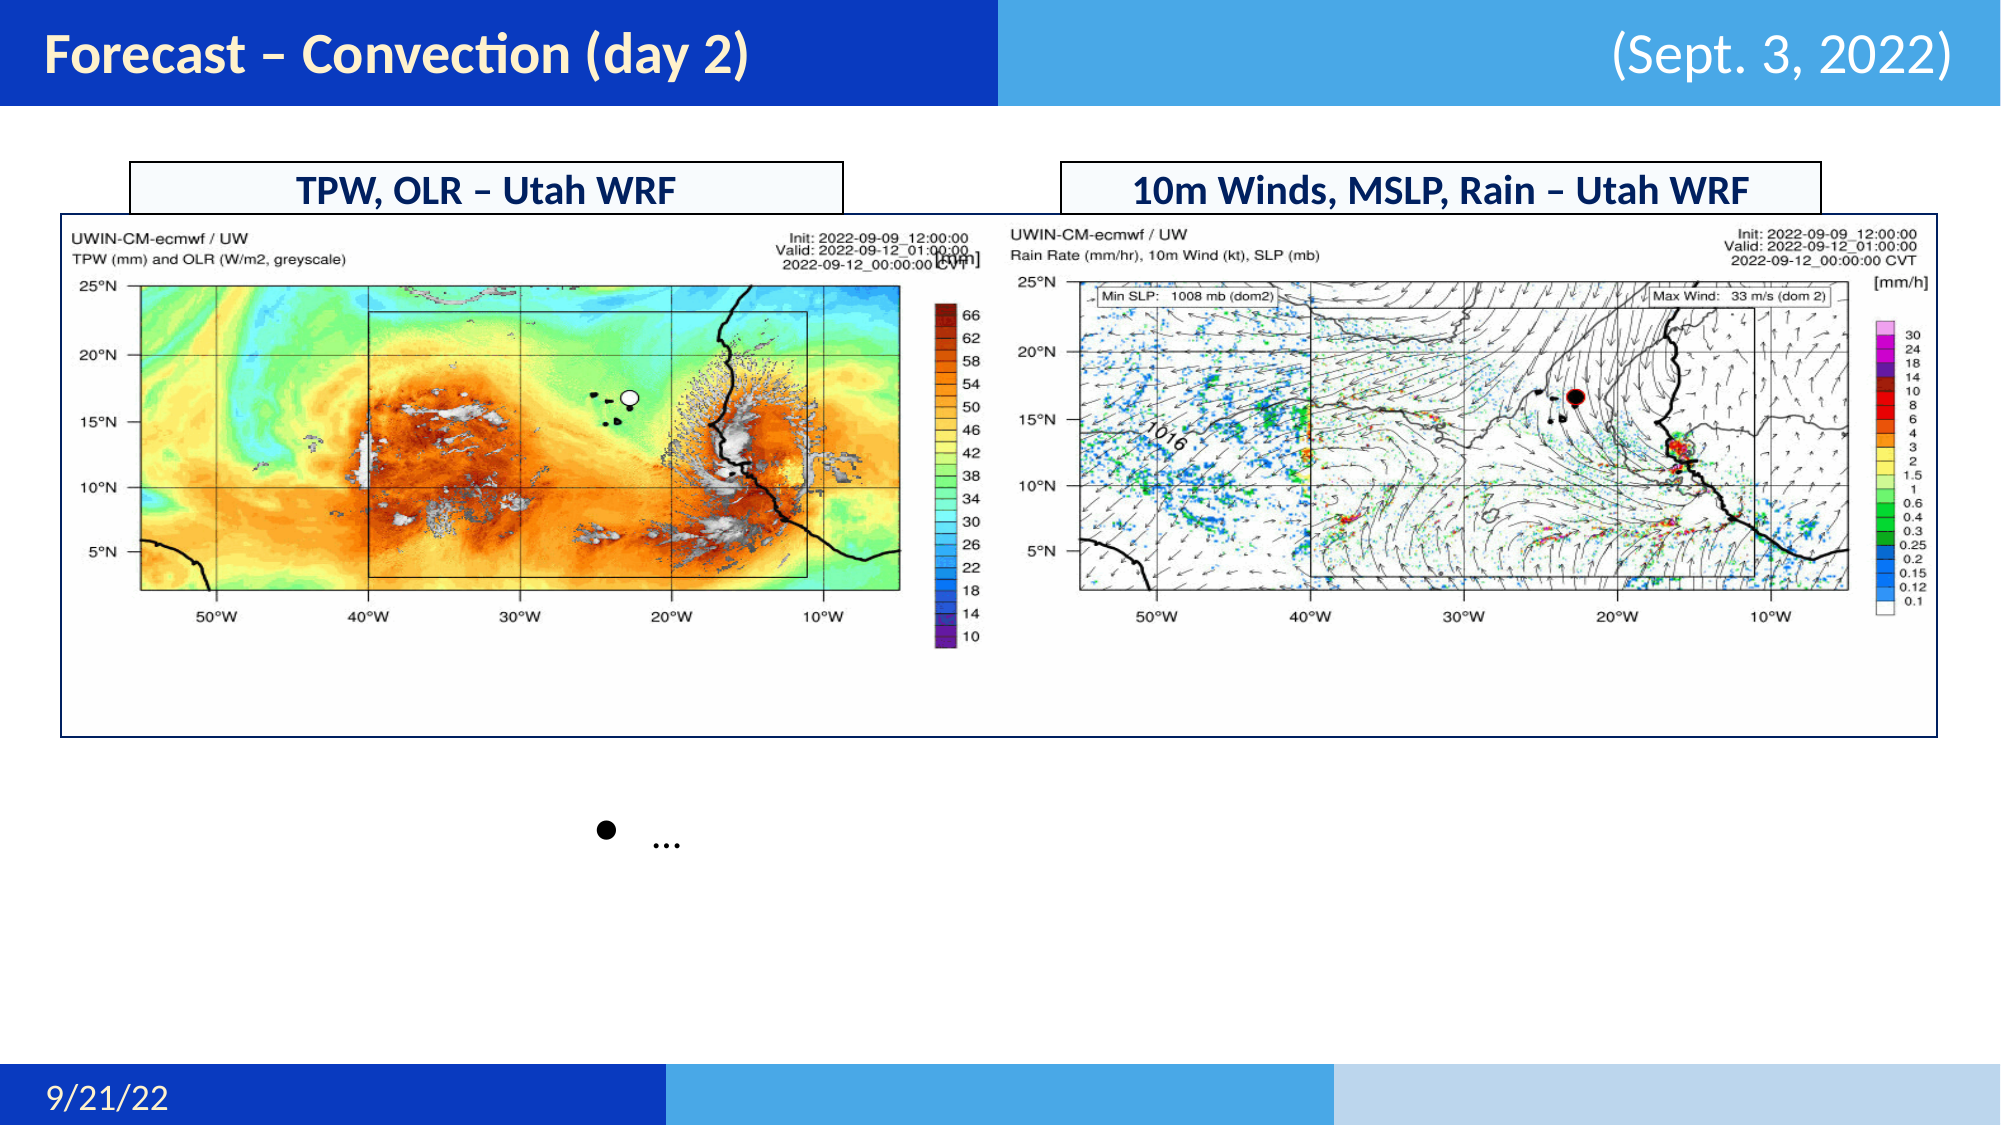

# Forecast – Convection (day 2)
(Sept. 3, 2022)
TPW, OLR – Utah WRF
10m Winds, MSLP, Rain – Utah WRF

…
9/21/22